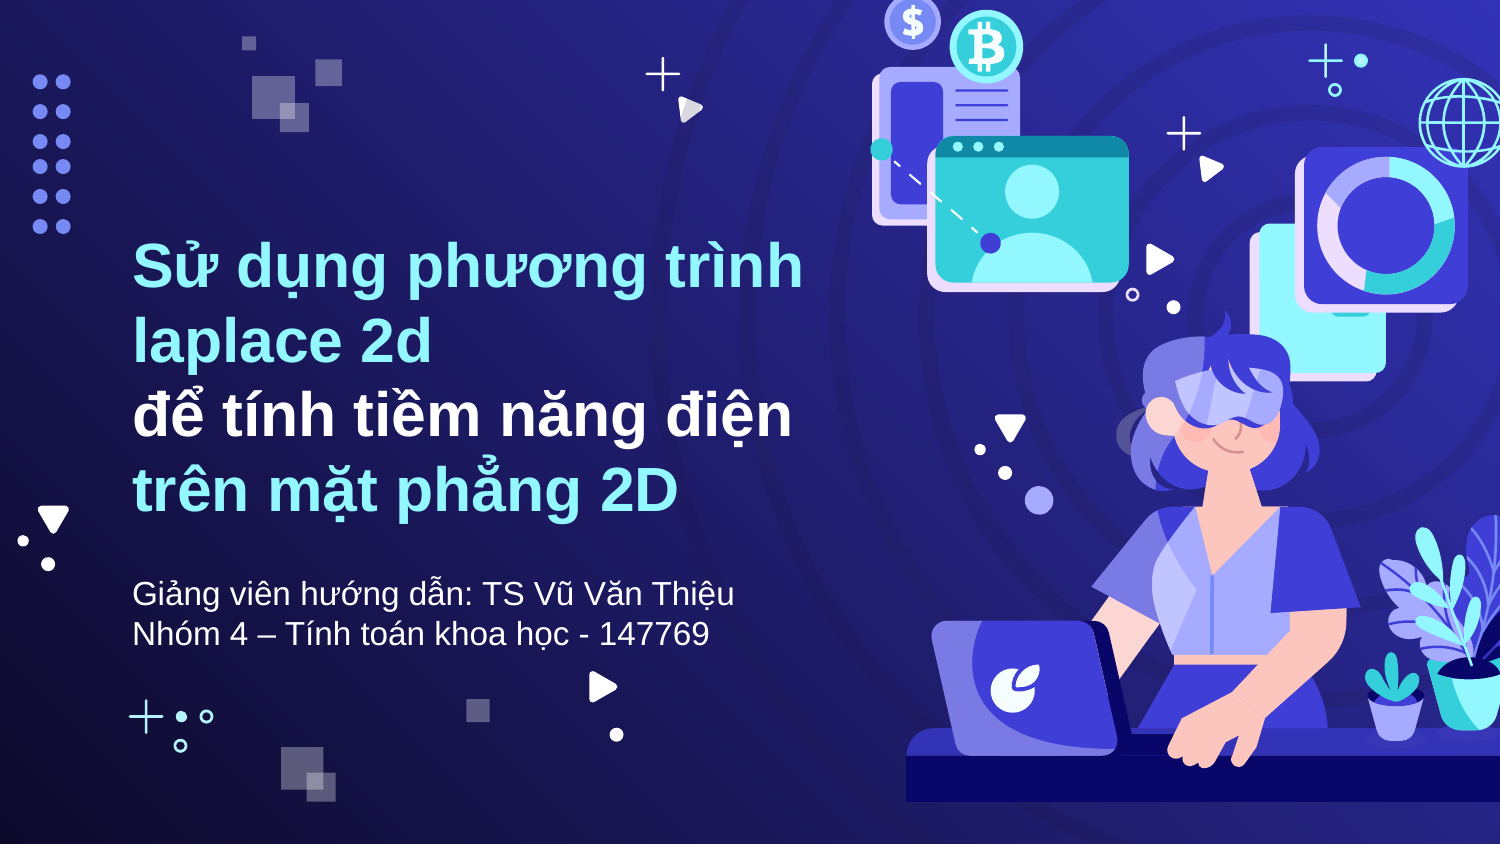

# Sử dụng phương trình laplace 2d để tính tiềm năng điện trên mặt phẳng 2D
Giảng viên hướng dẫn: TS Vũ Văn Thiệu
Nhóm 4 – Tính toán khoa học - 147769